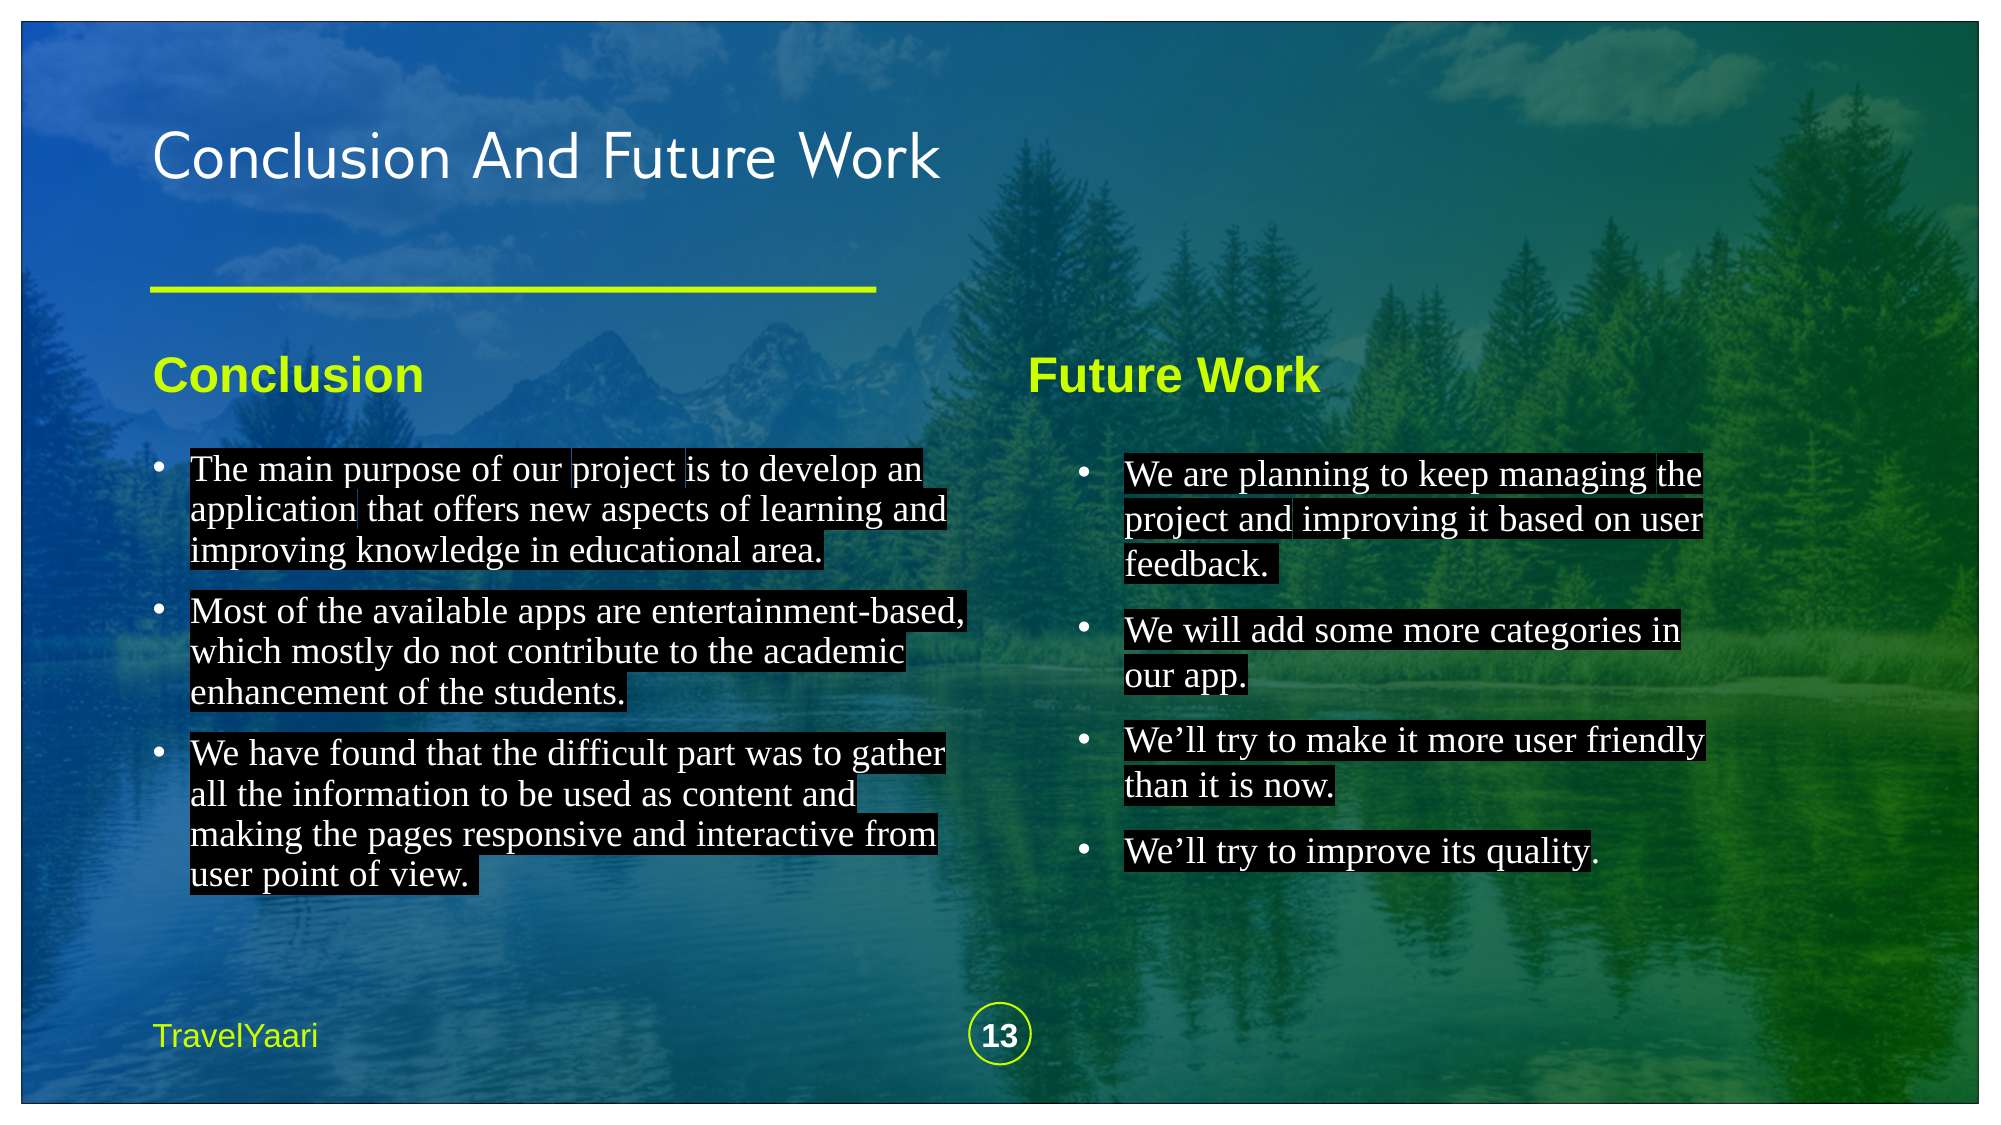

# Conclusion And Future Work
Conclusion
Future Work
The main purpose of our project is to develop an application that offers new aspects of learning and improving knowledge in educational area.
Most of the available apps are entertainment-based, which mostly do not contribute to the academic enhancement of the students.
We have found that the difficult part was to gather all the information to be used as content and making the pages responsive and interactive from user point of view.
We are planning to keep managing the project and improving it based on user feedback.
We will add some more categories in our app.
We’ll try to make it more user friendly than it is now.
We’ll try to improve its quality.
TravelYaari
13